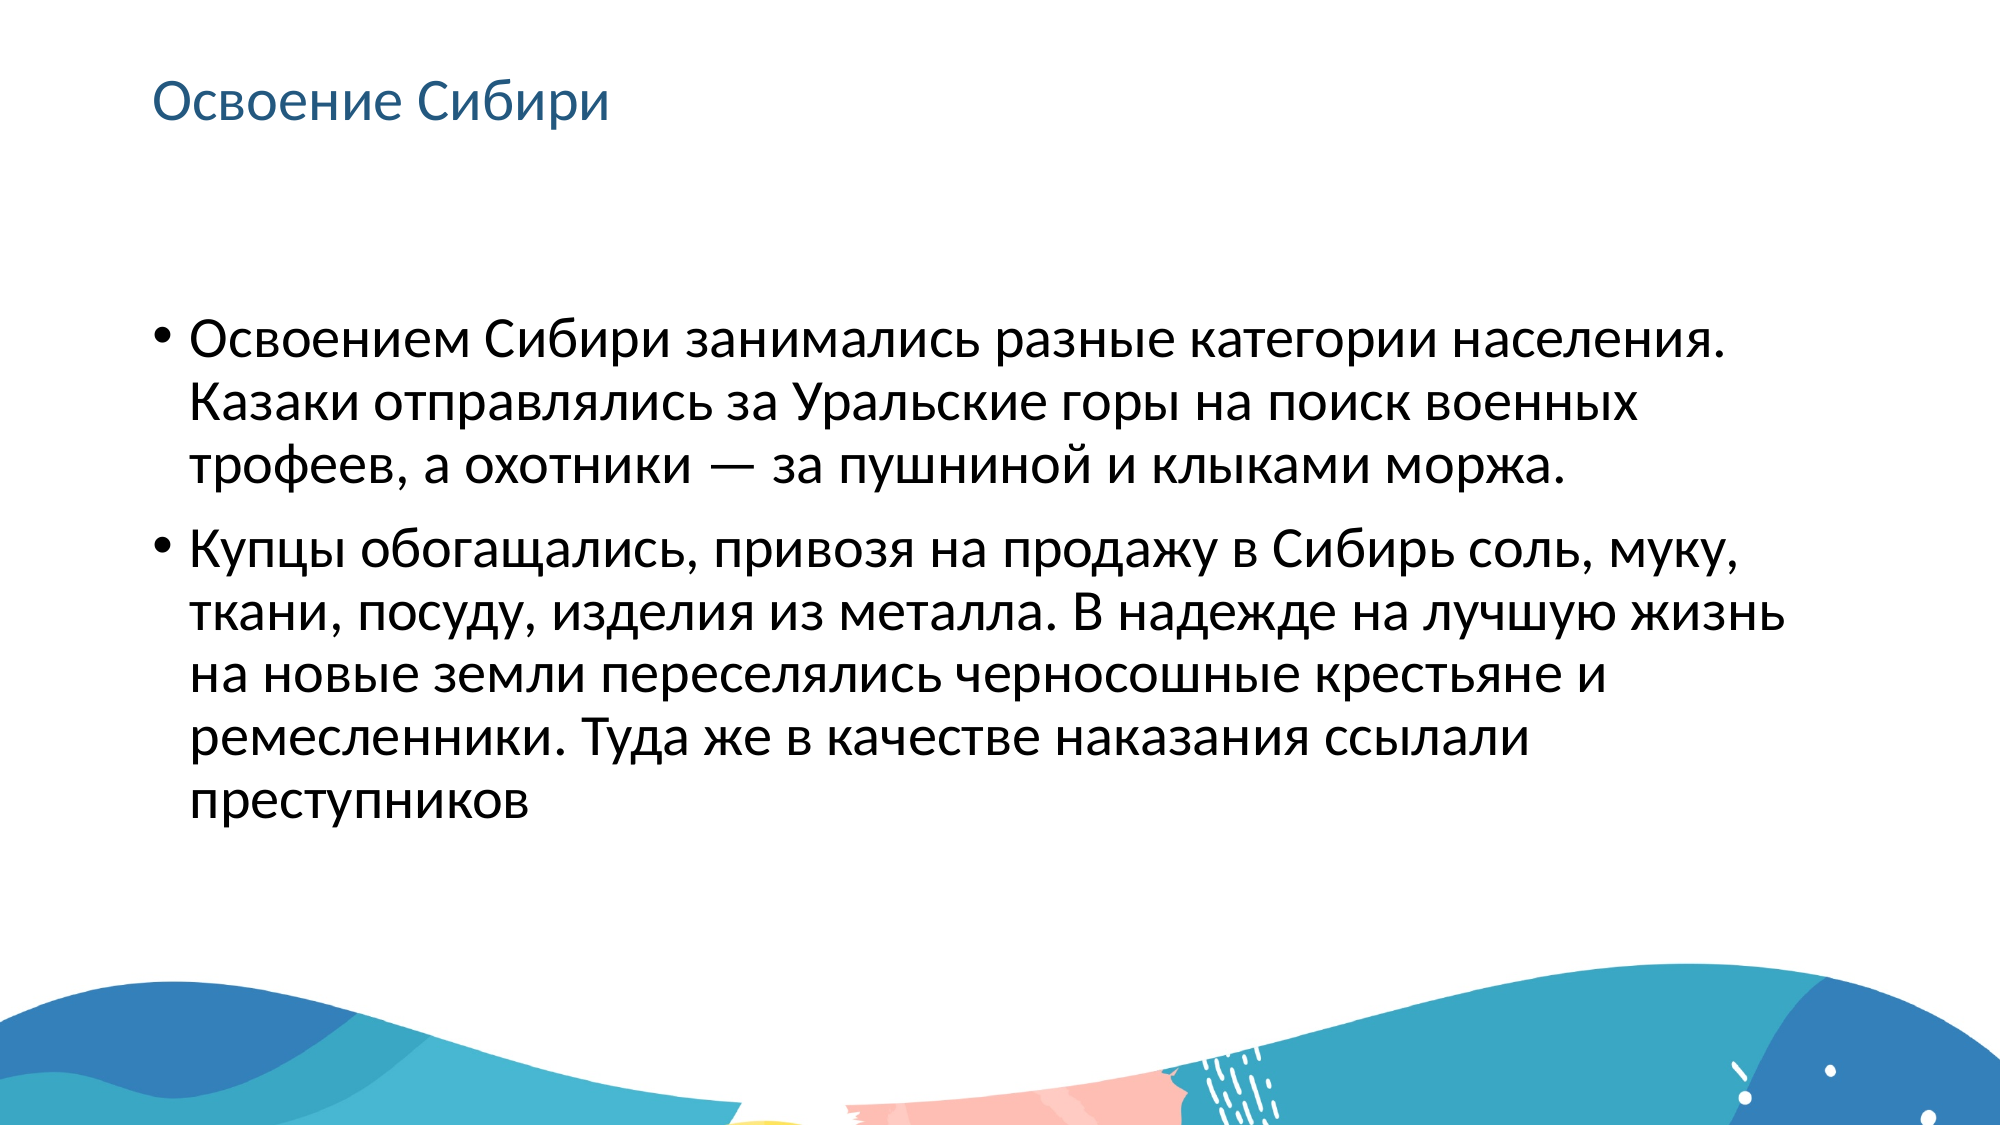

# Освоение Сибири
Освоением Сибири занимались разные категории населения. Казаки отправлялись за Уральские горы на поиск военных трофеев, а охотники — за пушниной и клыками моржа.
Купцы обогащались, привозя на продажу в Сибирь соль, муку, ткани, посуду, изделия из металла. В надежде на лучшую жизнь на новые земли переселялись черносошные крестьяне и ремесленники. Туда же в качестве наказания ссылали преступников